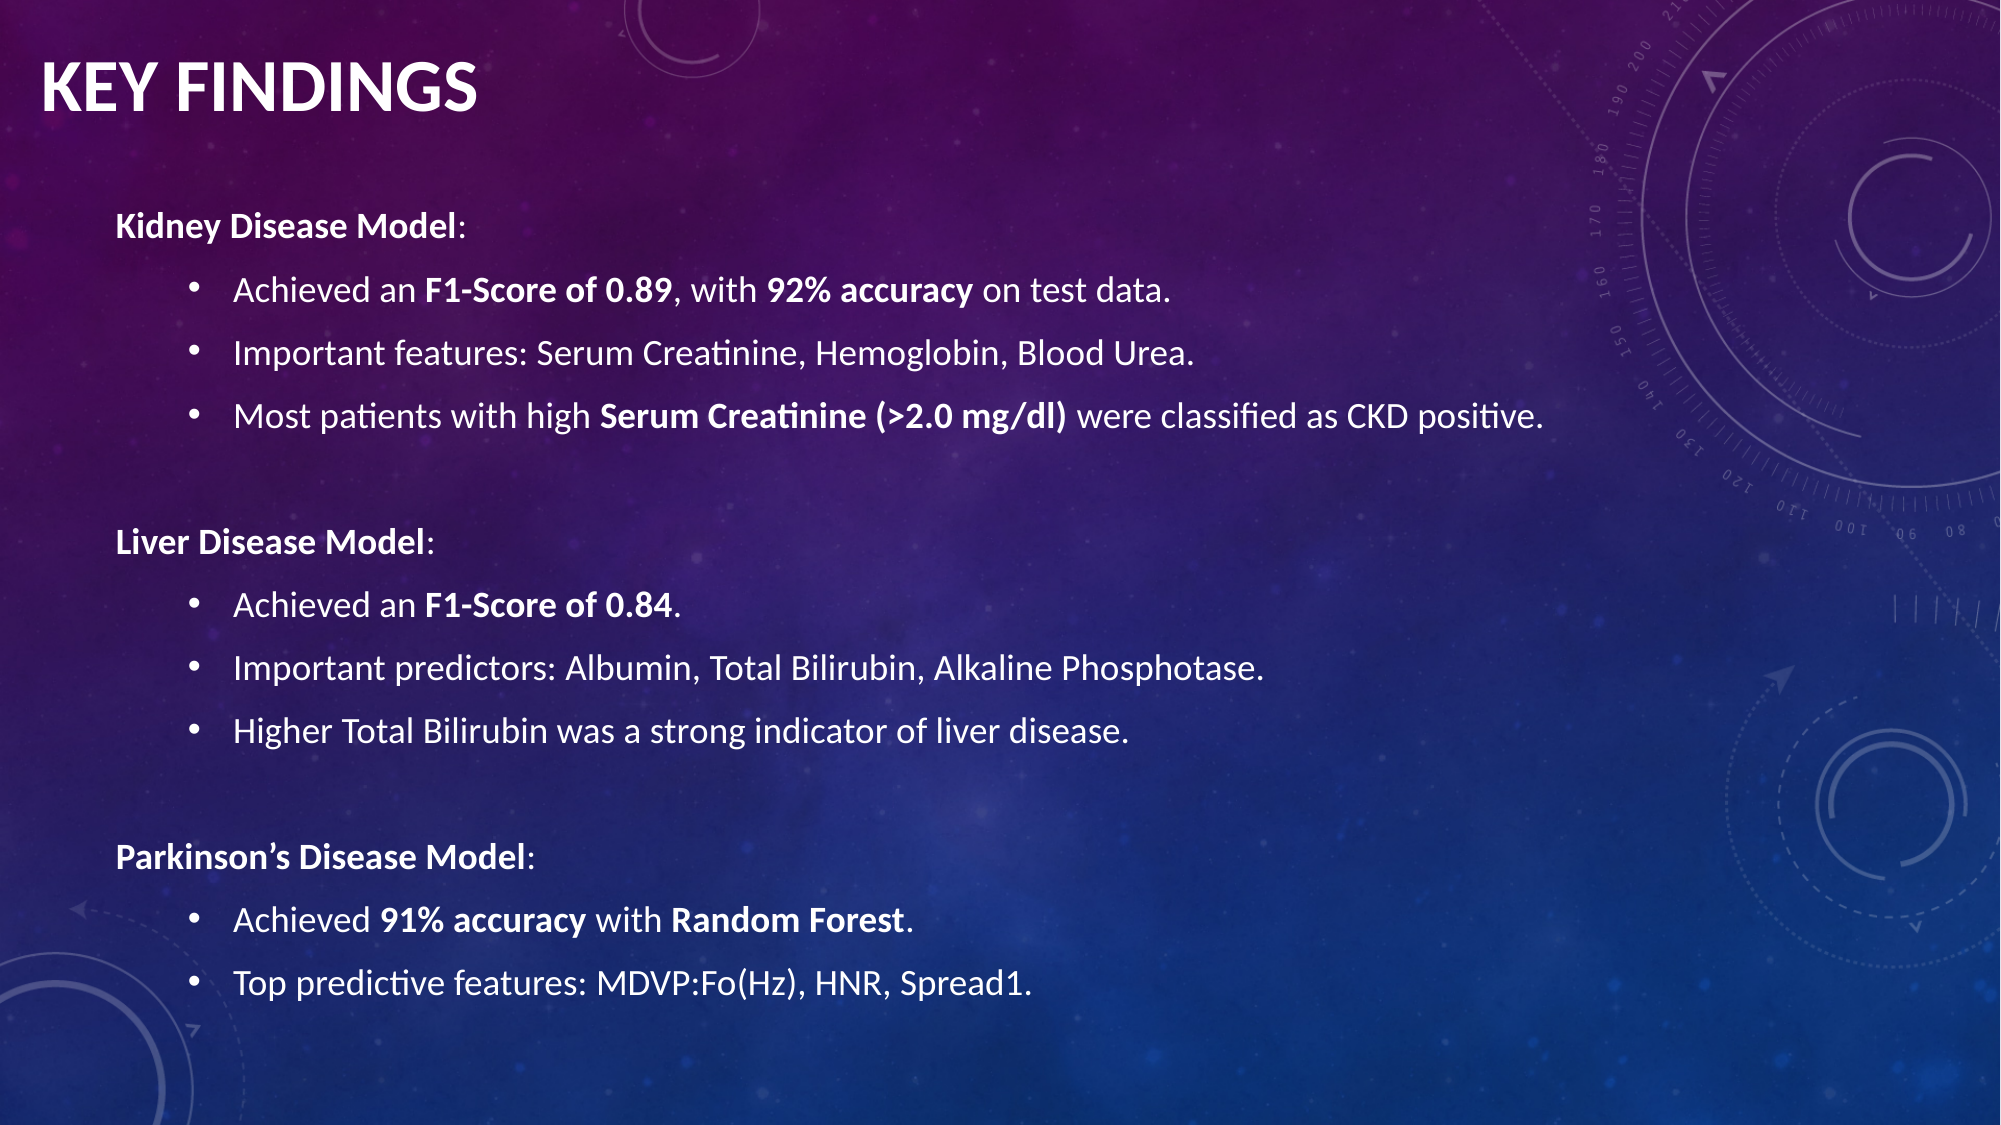

# Key Findings
Kidney Disease Model:
Achieved an F1-Score of 0.89, with 92% accuracy on test data.
Important features: Serum Creatinine, Hemoglobin, Blood Urea.
Most patients with high Serum Creatinine (>2.0 mg/dl) were classified as CKD positive.

Liver Disease Model:
Achieved an F1-Score of 0.84.
Important predictors: Albumin, Total Bilirubin, Alkaline Phosphotase.
Higher Total Bilirubin was a strong indicator of liver disease.

Parkinson’s Disease Model:
Achieved 91% accuracy with Random Forest.
Top predictive features: MDVP:Fo(Hz), HNR, Spread1.